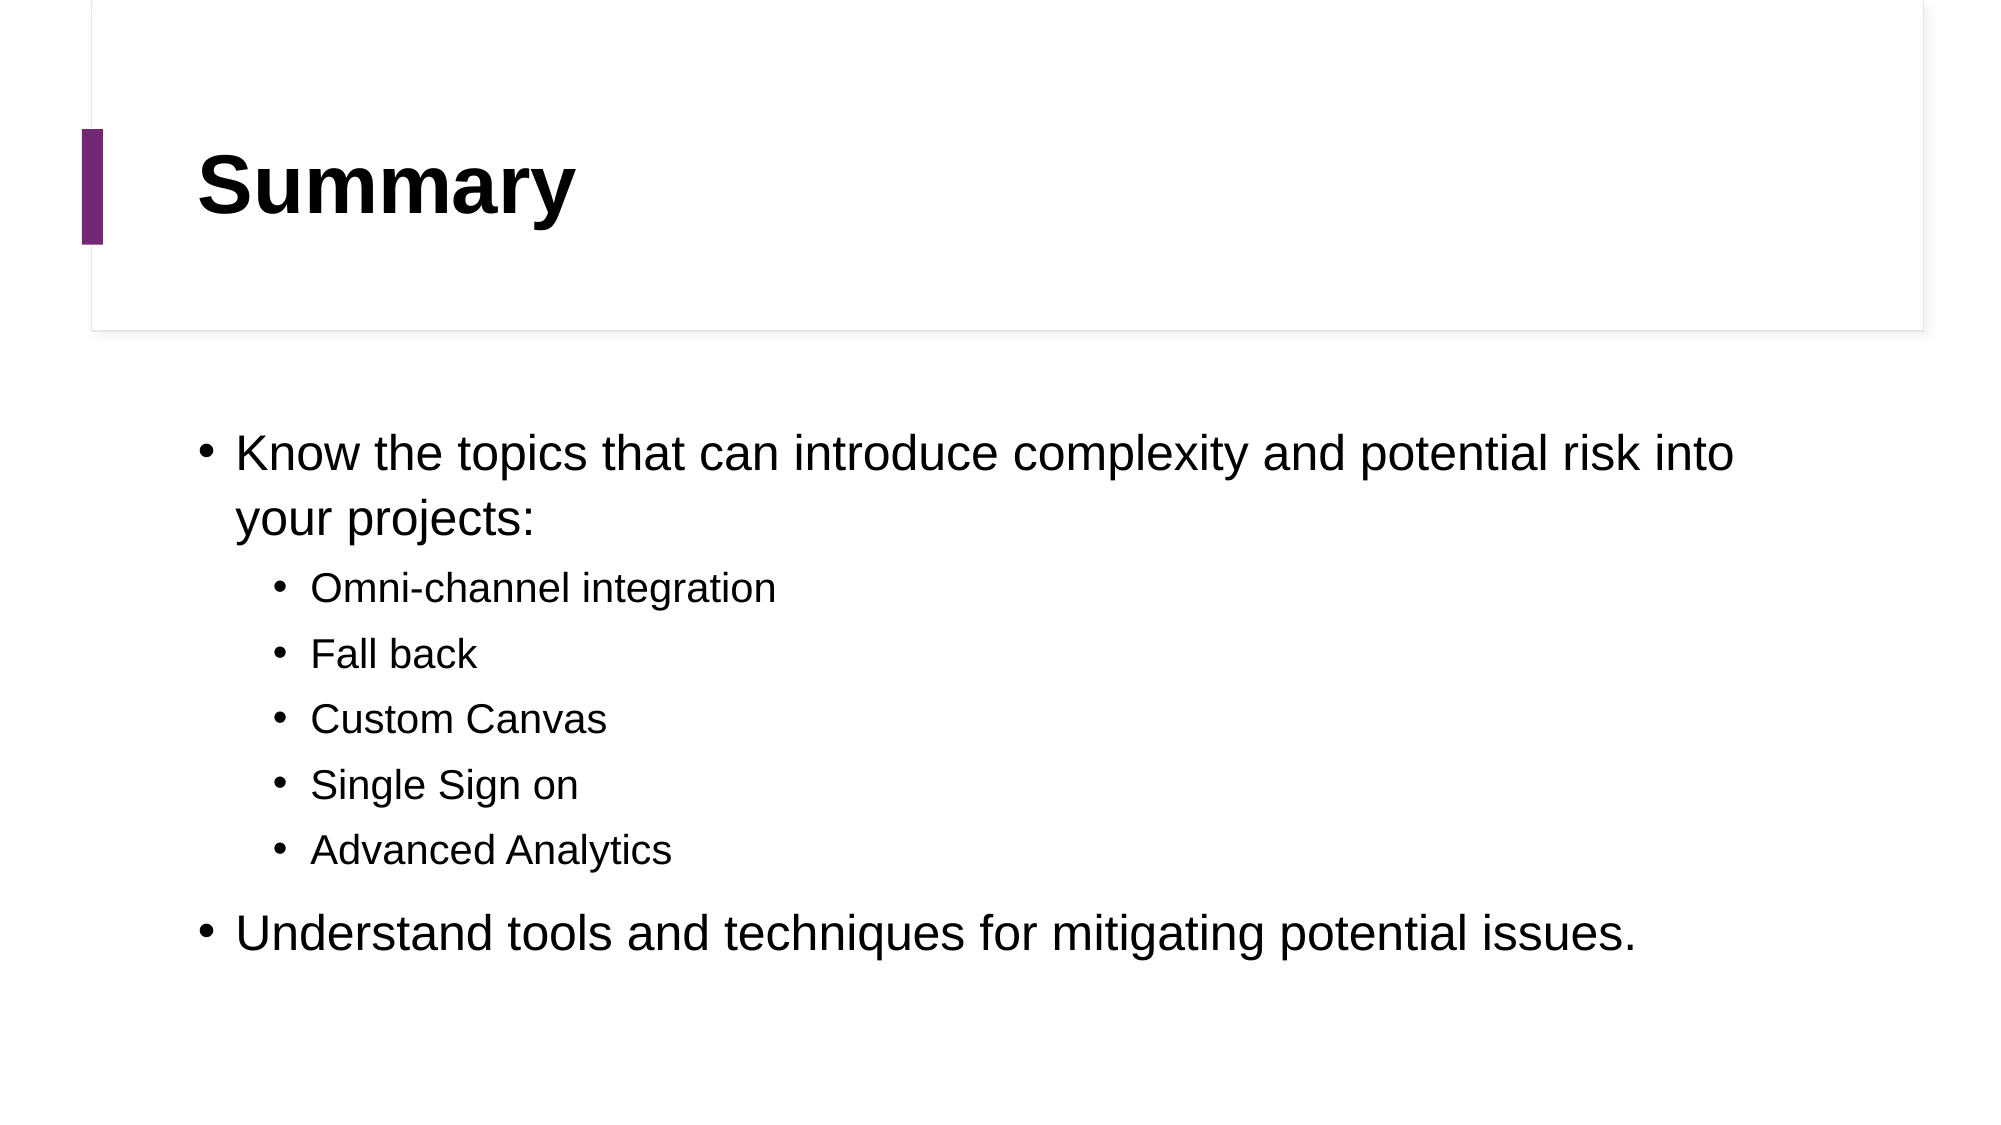

# Summary
Know the topics that can introduce complexity and potential risk into your projects:
Omni-channel integration
Fall back
Custom Canvas
Single Sign on
Advanced Analytics
Understand tools and techniques for mitigating potential issues.